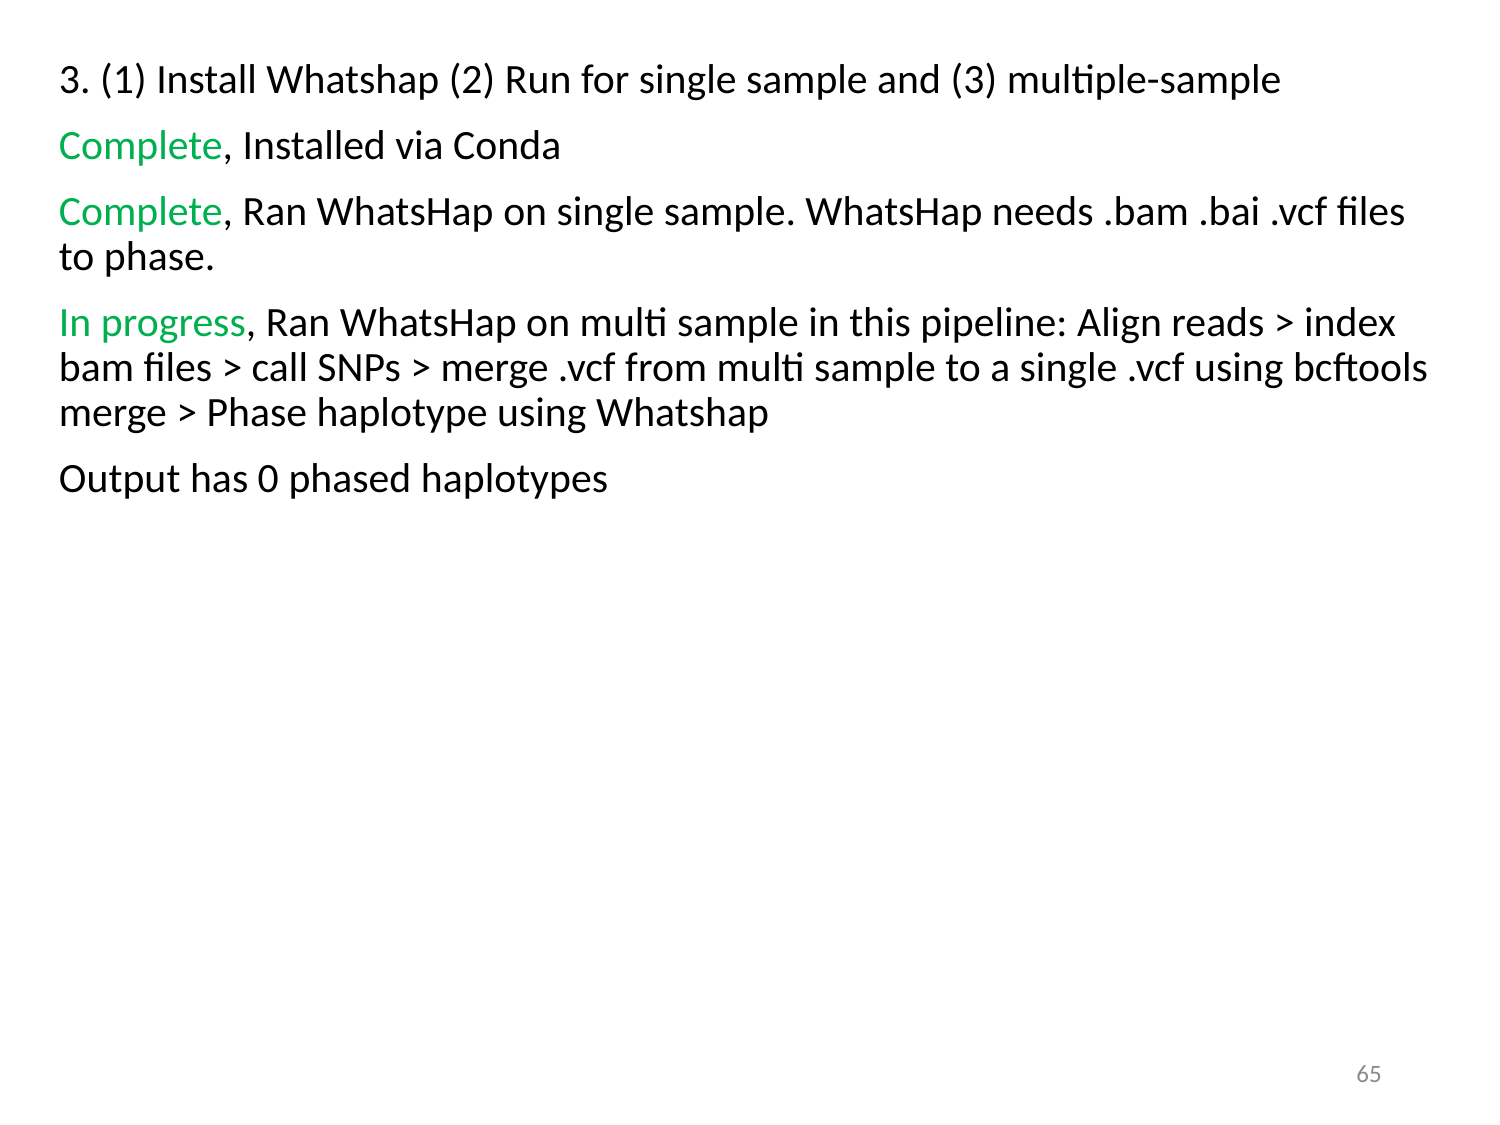

3. (1) Install Whatshap (2) Run for single sample and (3) multiple-sample
Complete, Installed via Conda
Complete, Ran WhatsHap on single sample. WhatsHap needs .bam .bai .vcf files to phase.
In progress, Ran WhatsHap on multi sample in this pipeline: Align reads > index bam files > call SNPs > merge .vcf from multi sample to a single .vcf using bcftools merge > Phase haplotype using Whatshap
Output has 0 phased haplotypes
65